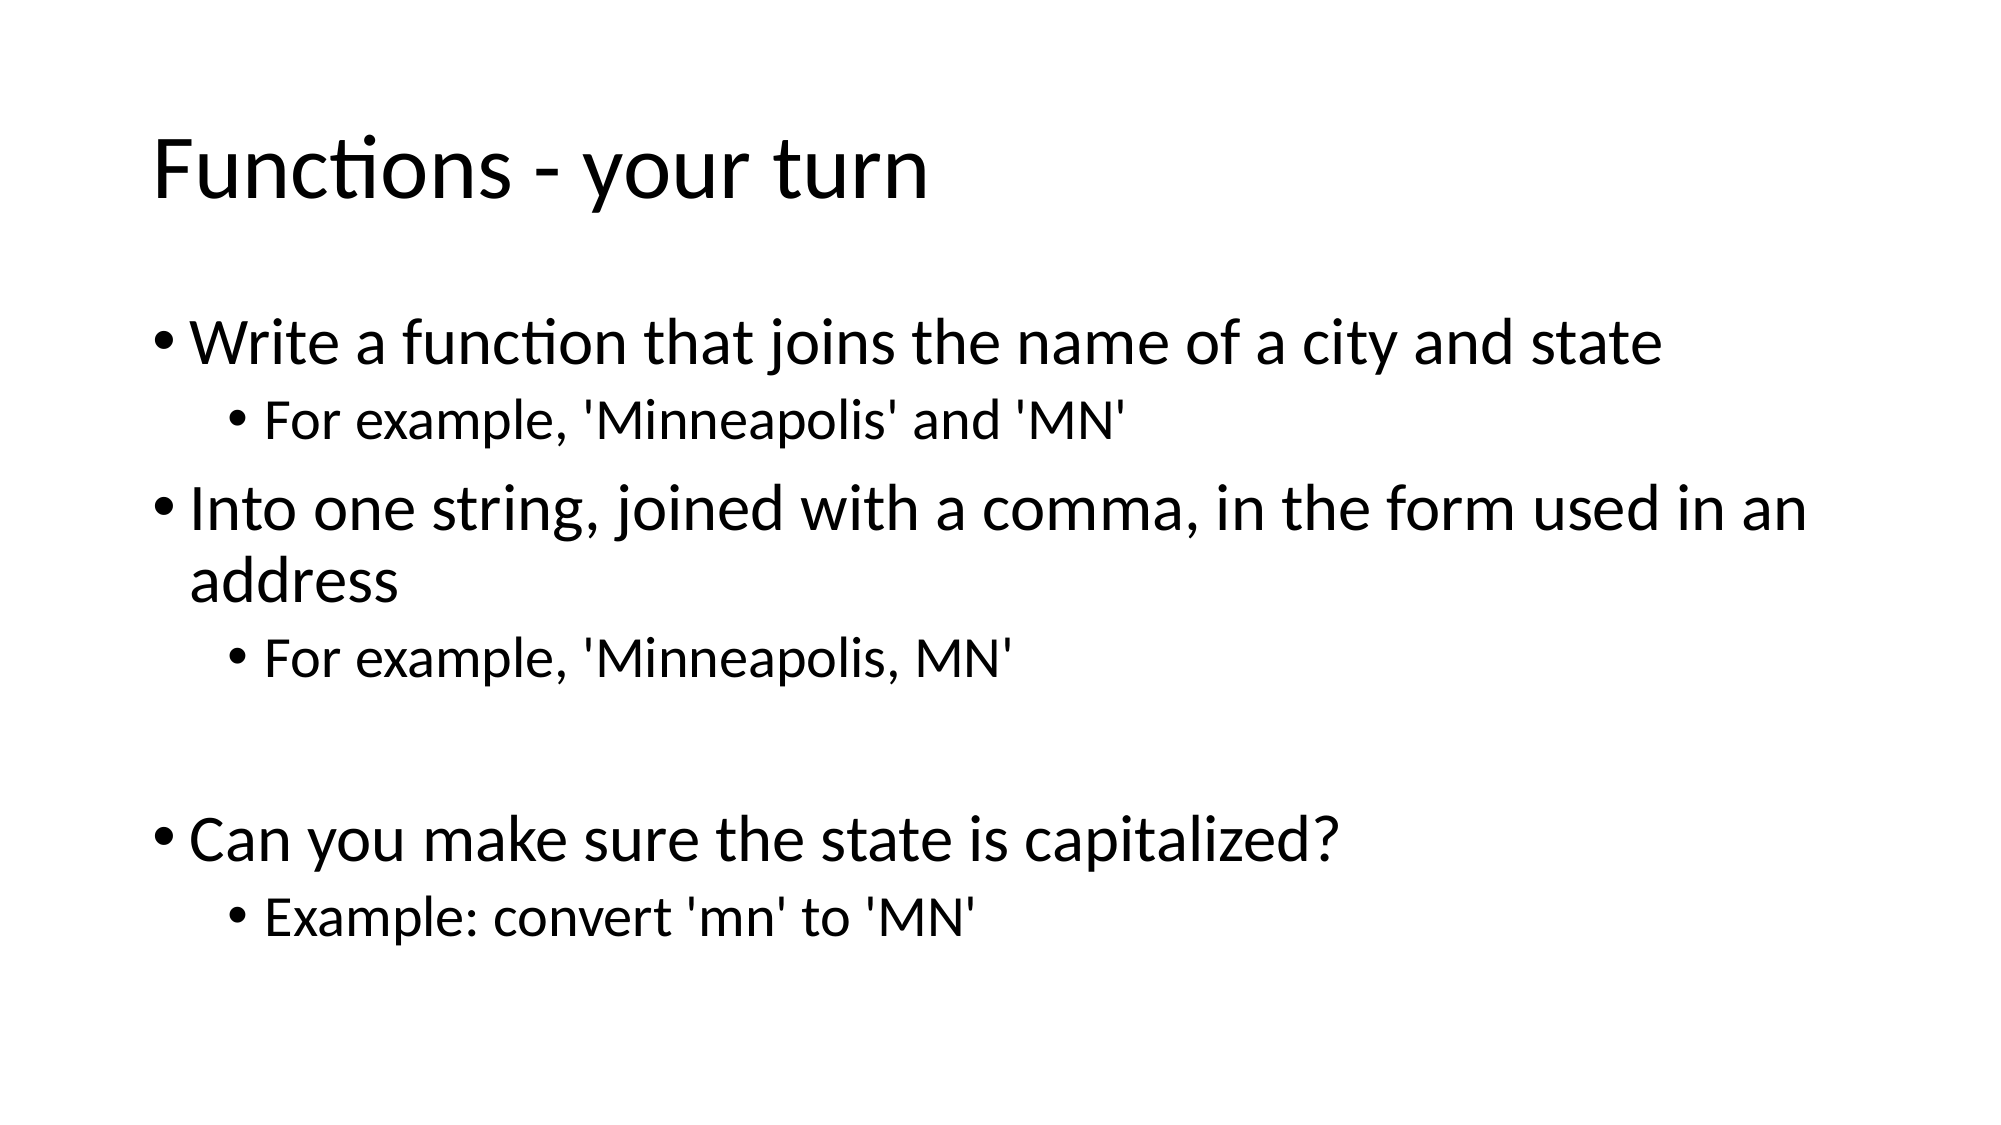

# Functions - your turn
Write a function that joins the name of a city and state
For example, 'Minneapolis' and 'MN'
Into one string, joined with a comma, in the form used in an address
For example, 'Minneapolis, MN'

Can you make sure the state is capitalized?
Example: convert 'mn' to 'MN'